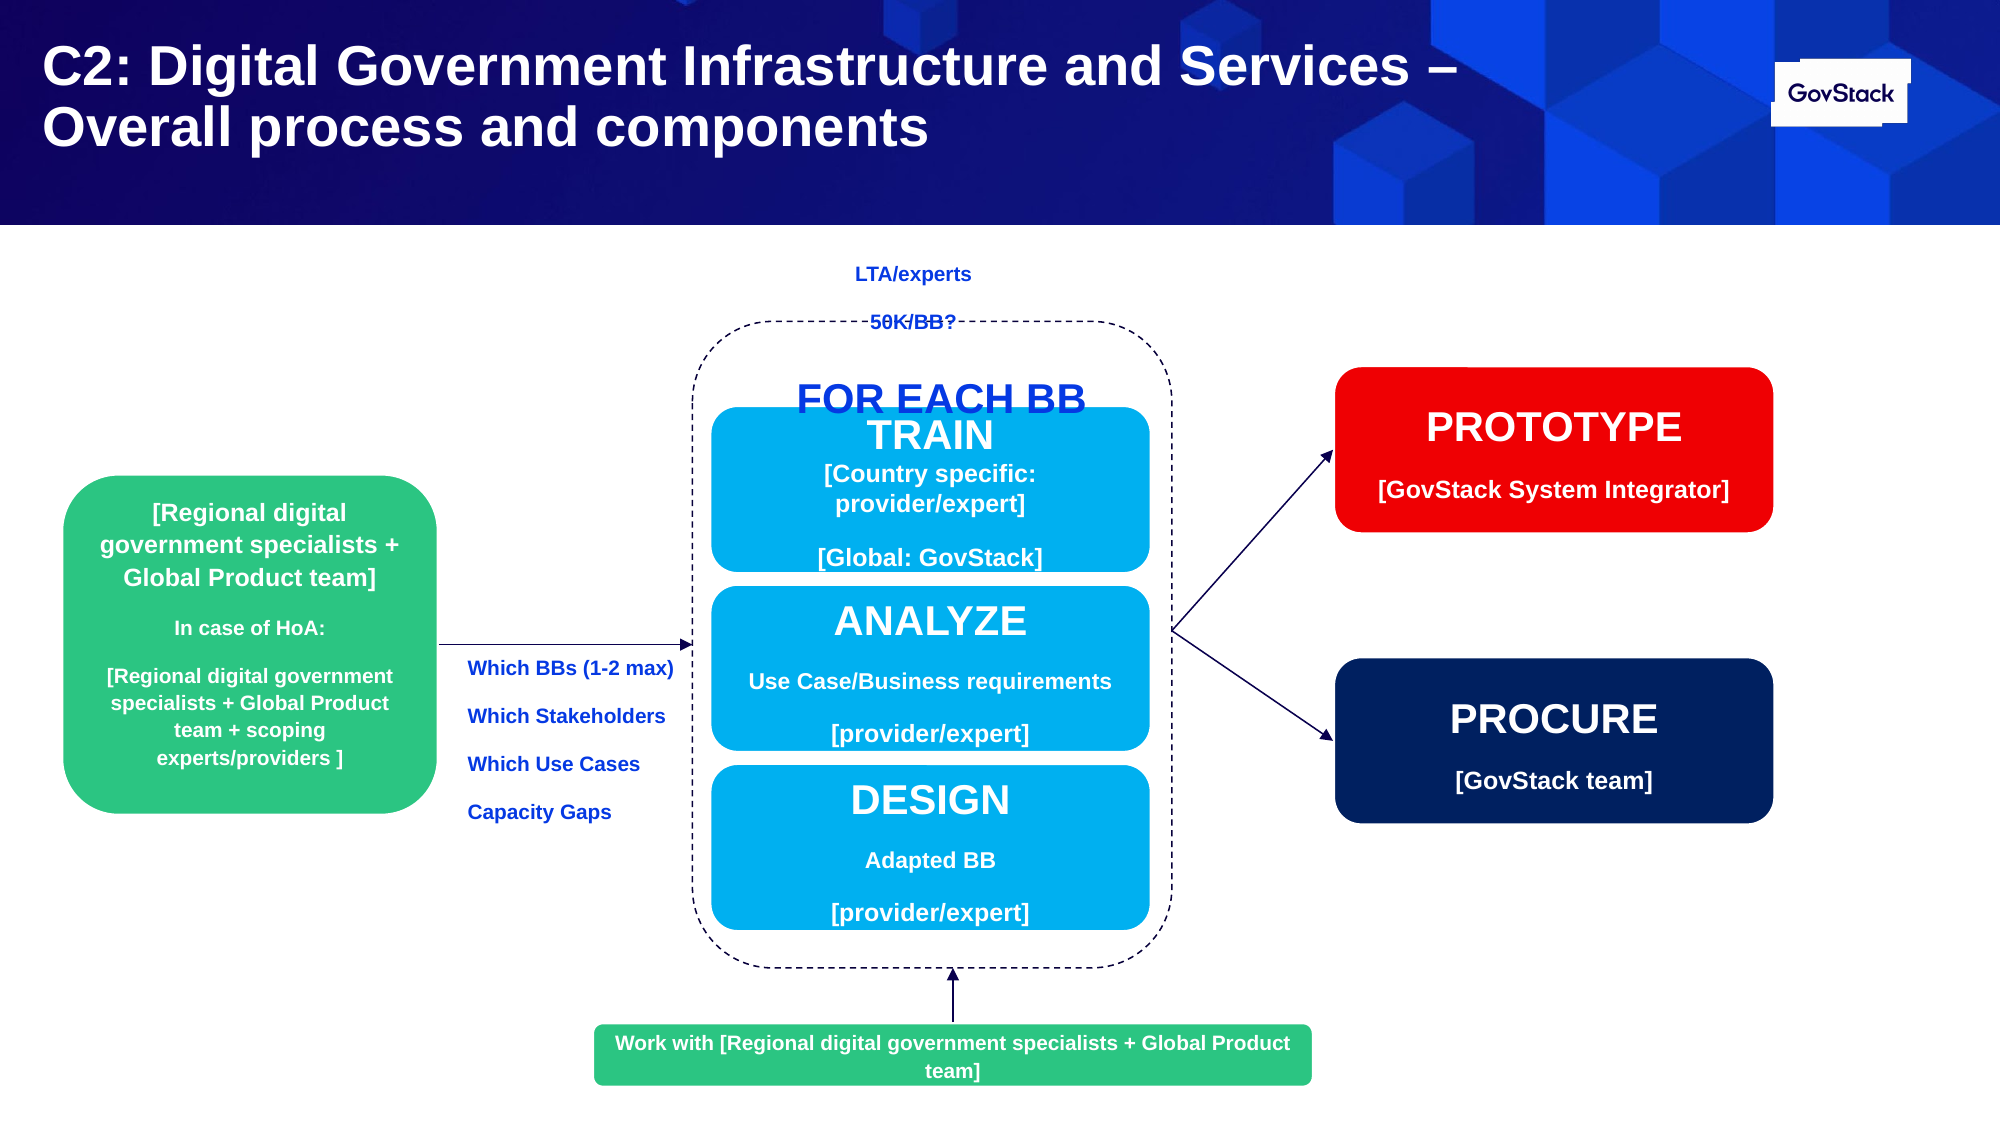

# C2: Digital Government Infrastructure and Services – Overall process and components
LTA/experts
50K/BB?

FOR EACH BB
PROTOTYPE
[GovStack System Integrator]
TRAIN
[Country specific: provider/expert]
[Global: GovStack]
SCOPE
[Regional digital government specialists + Global Product team]
In case of HoA:
[Regional digital government specialists + Global Product team + scoping experts/providers ]

ANALYZE
Use Case/Business requirements
[provider/expert]
Which BBs (1-2 max)
Which Stakeholders
Which Use Cases
Capacity Gaps
PROCURE
[GovStack team]
DESIGN
Adapted BB
[provider/expert]
Work with [Regional digital government specialists + Global Product team]